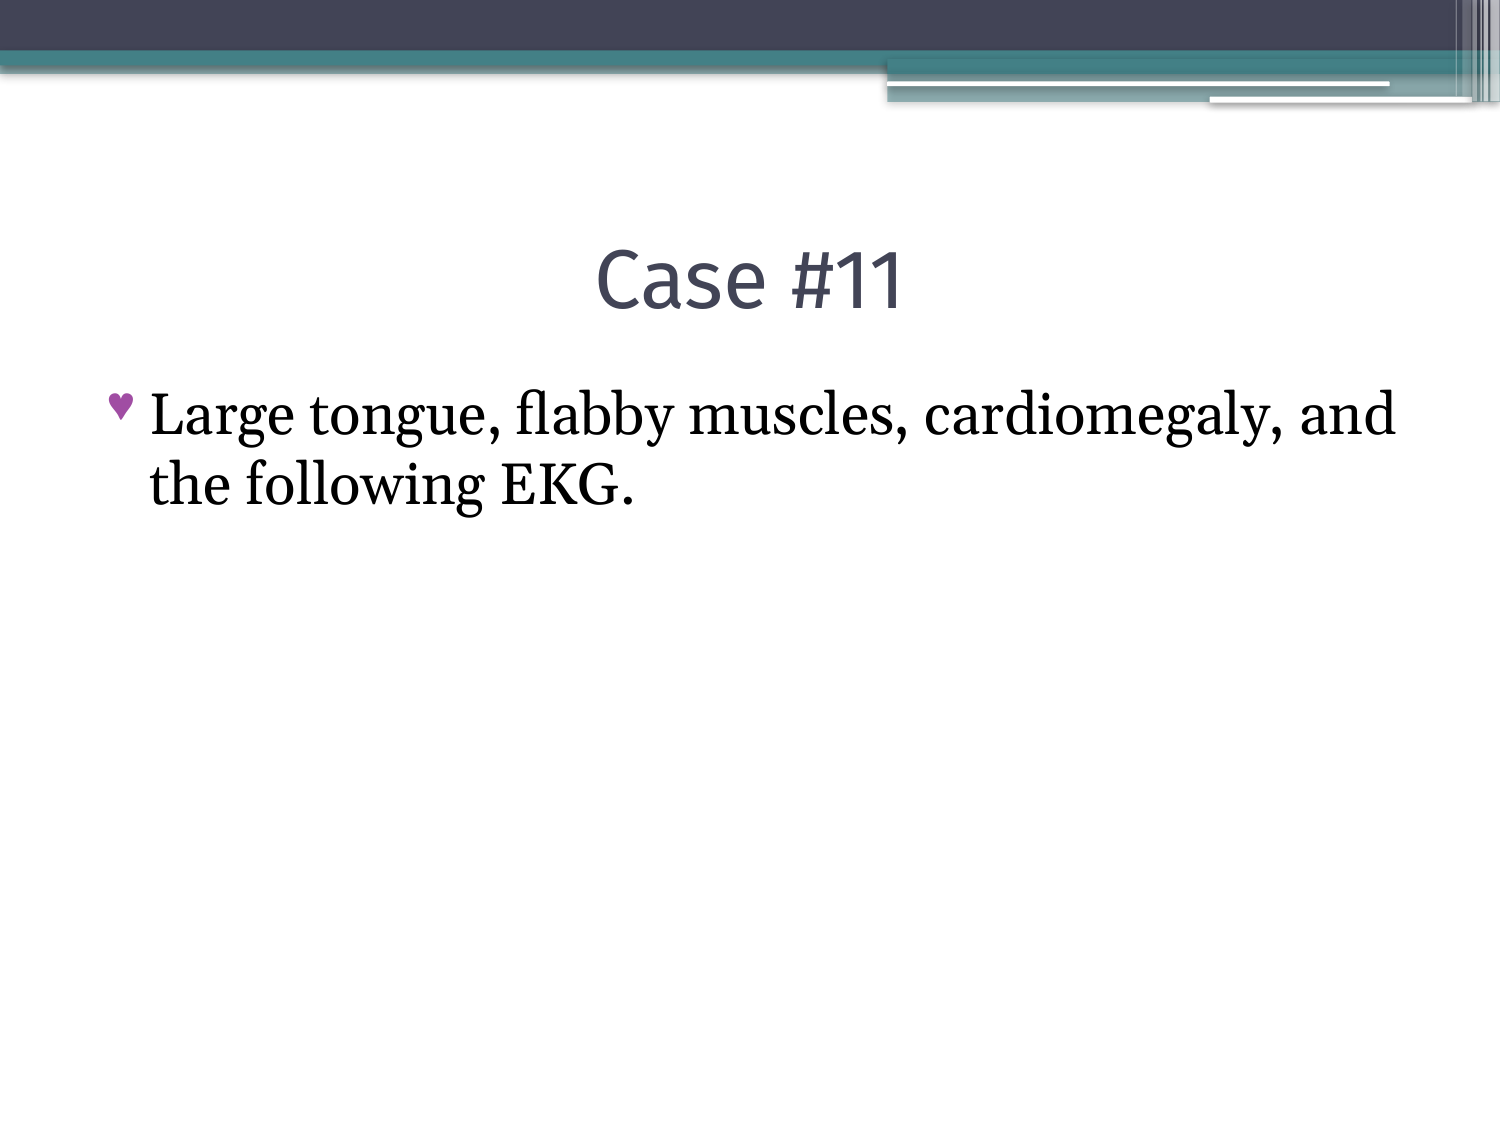

# Case #11
Large tongue, flabby muscles, cardiomegaly, and the following EKG.